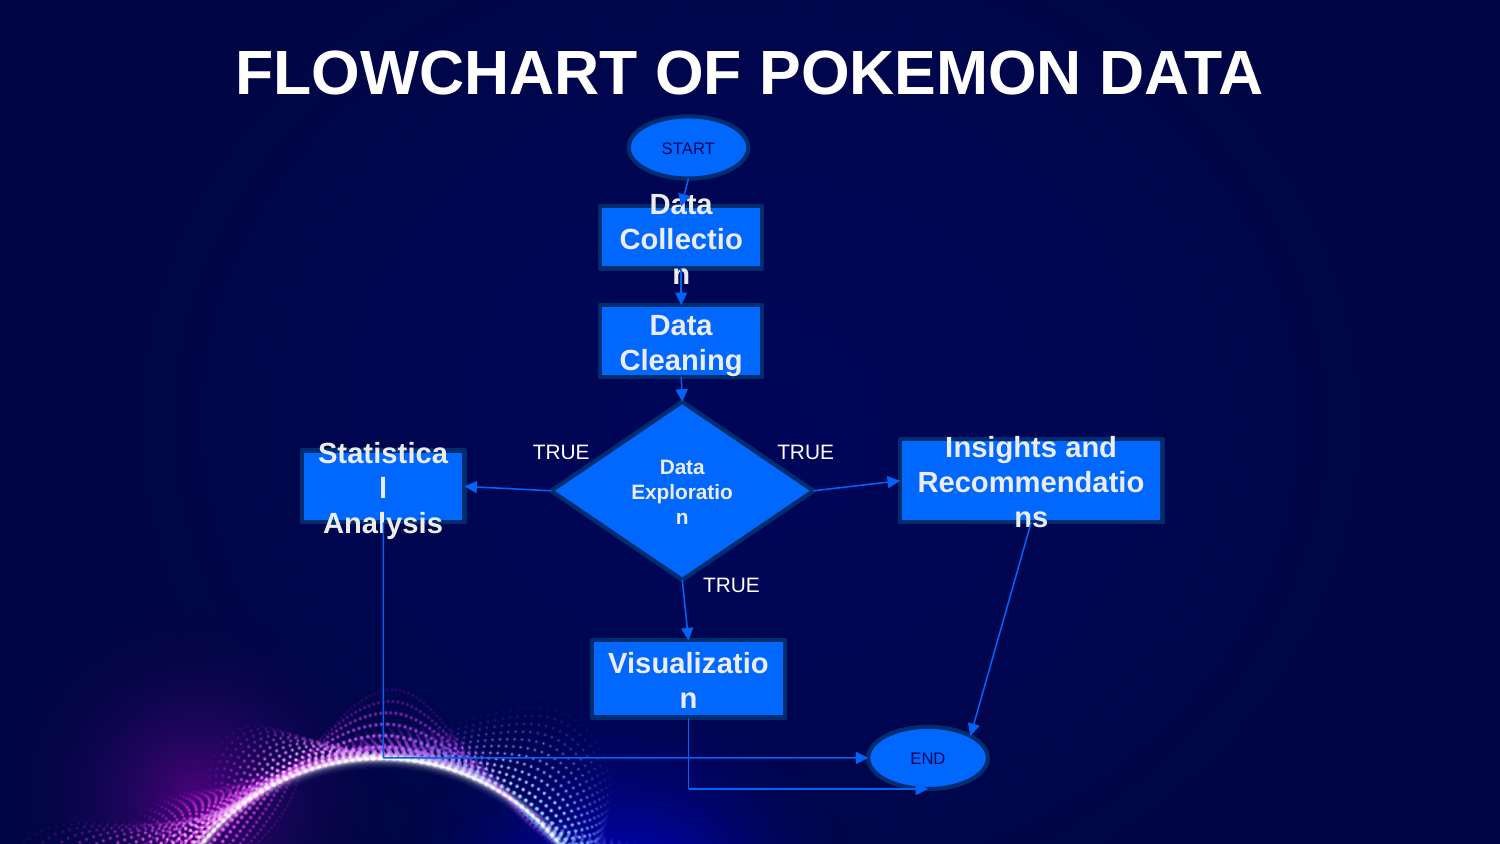

# FLOWCHART OF POKEMON DATA
START
Data Collection
Data Cleaning
Data Exploration
TRUE
TRUE
Insights and Recommendations
Statistical Analysis
TRUE
Visualization
END